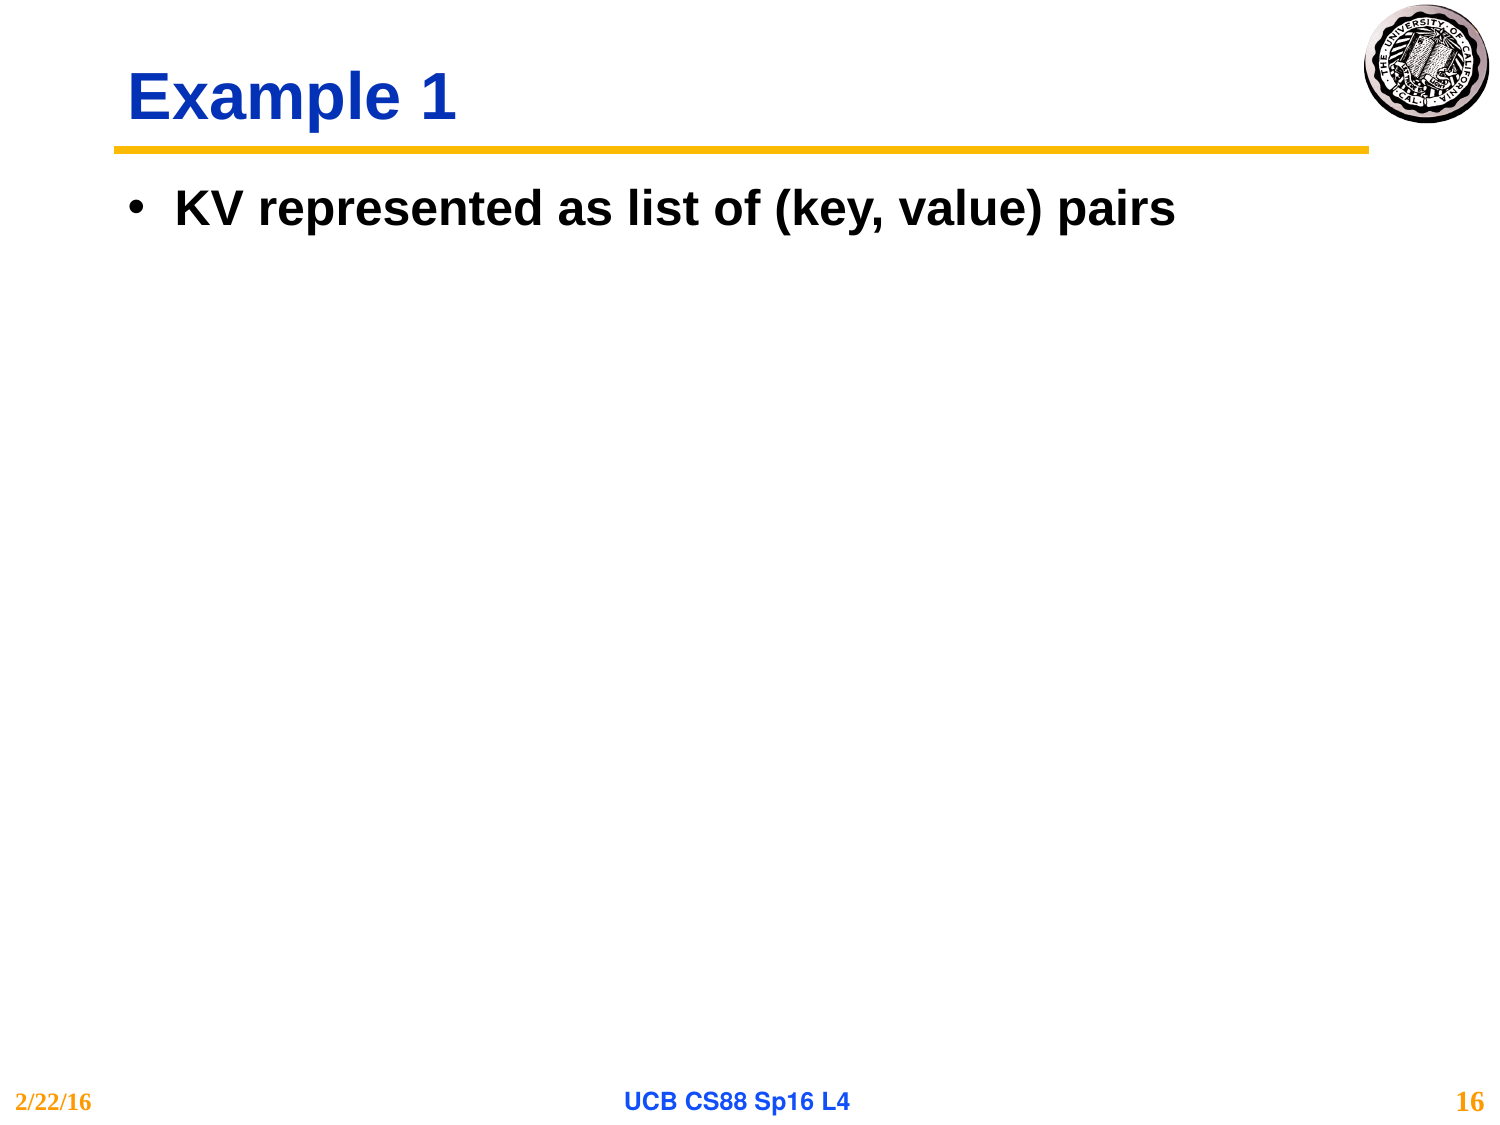

# Example 1
KV represented as list of (key, value) pairs
2/22/16
UCB CS88 Sp16 L4
16